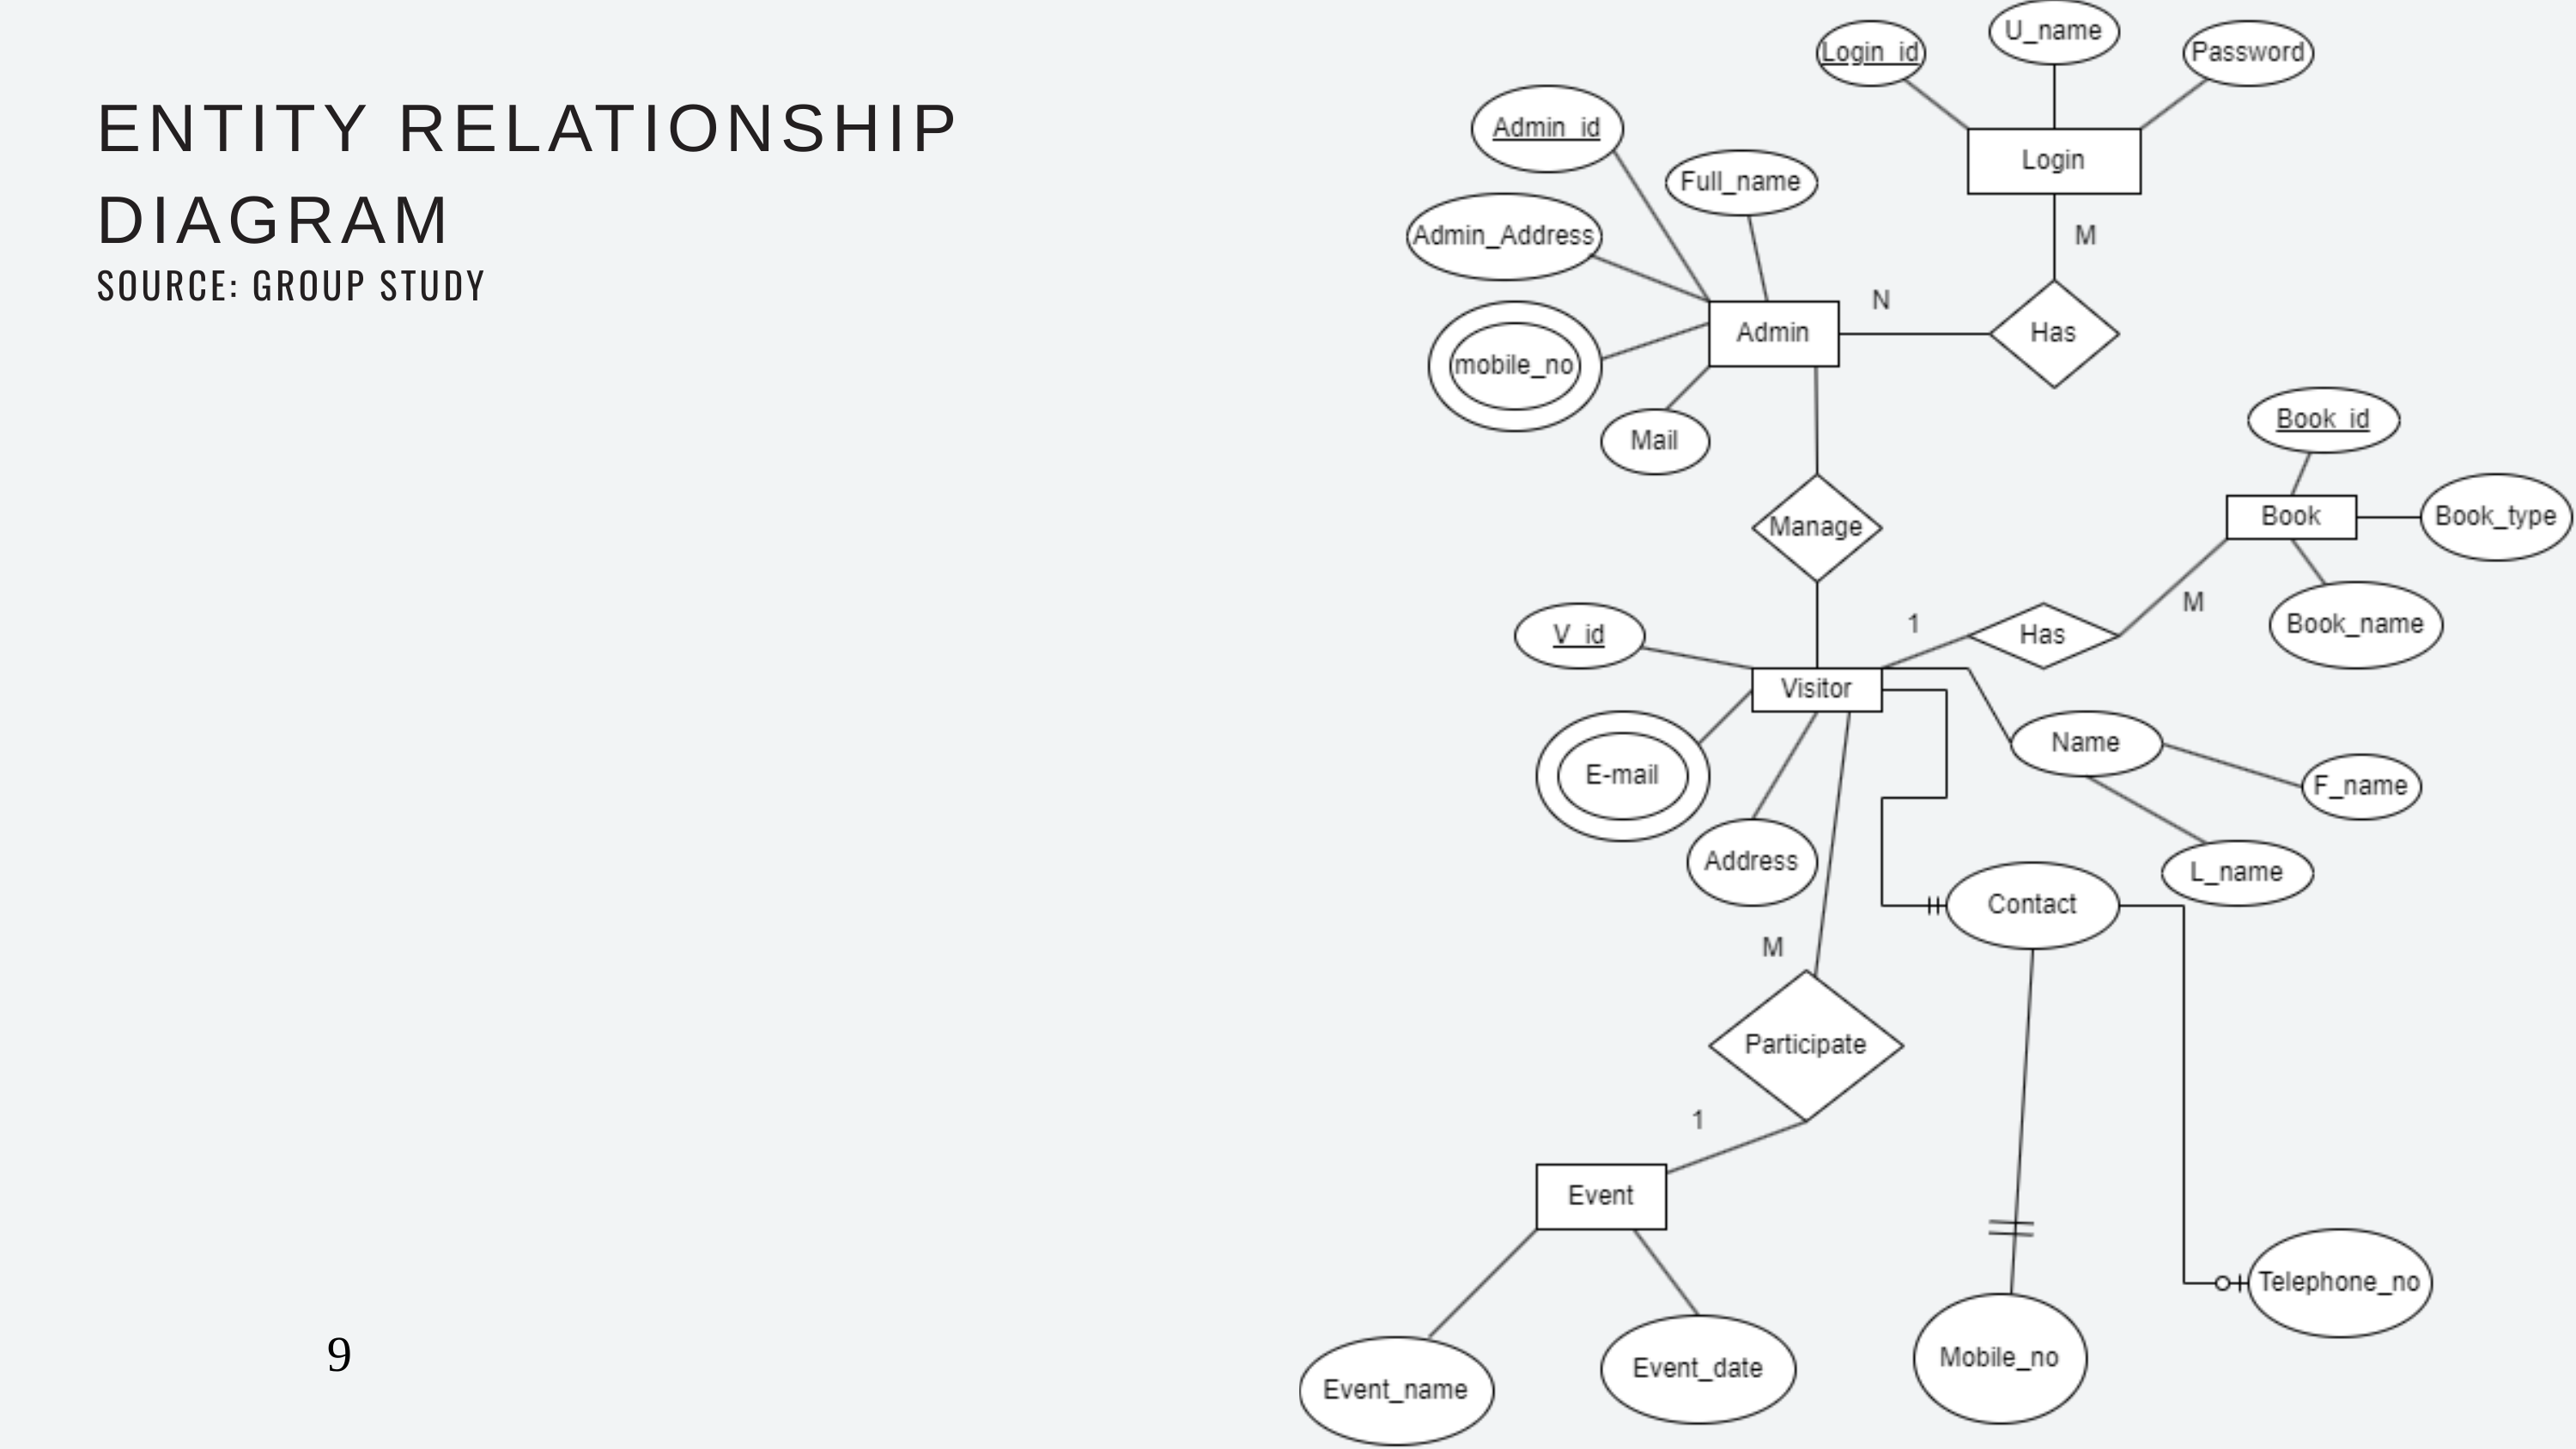

ENTITY RELATIONSHIP DIAGRAM
SOURCE: GROUP STUDY
9